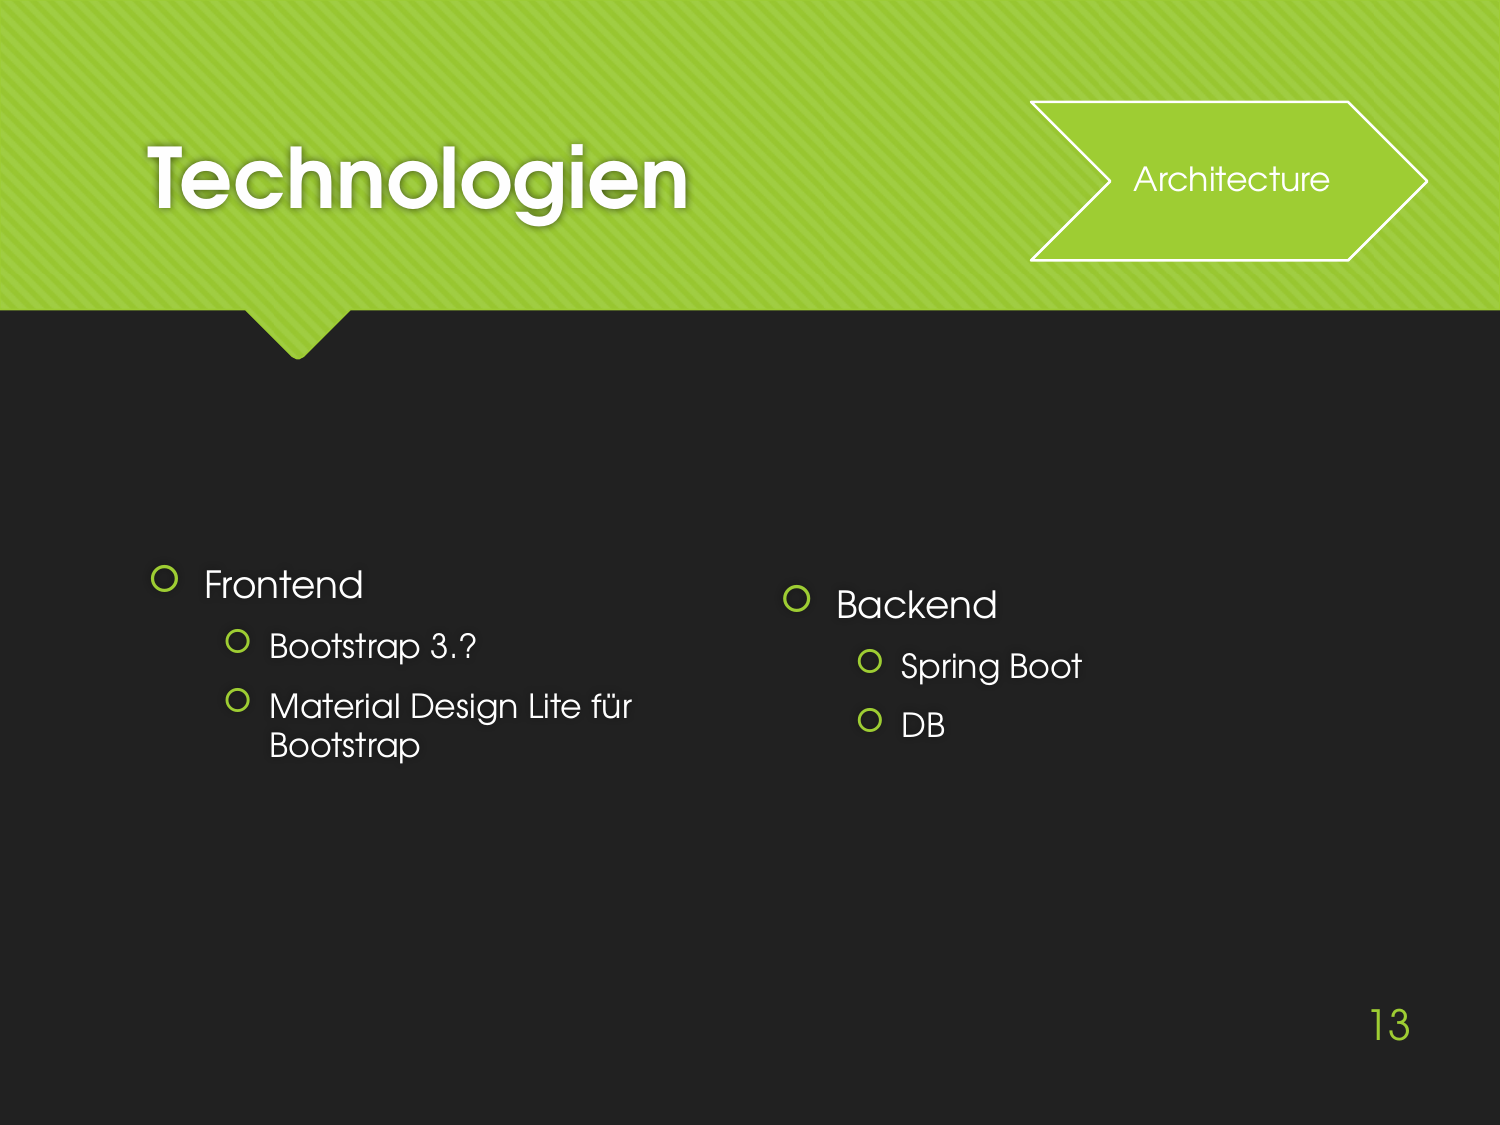

# Technologien

Architecture
Frontend
Bootstrap 3.?
Material Design Lite für Bootstrap
Backend
Spring Boot
DB
13